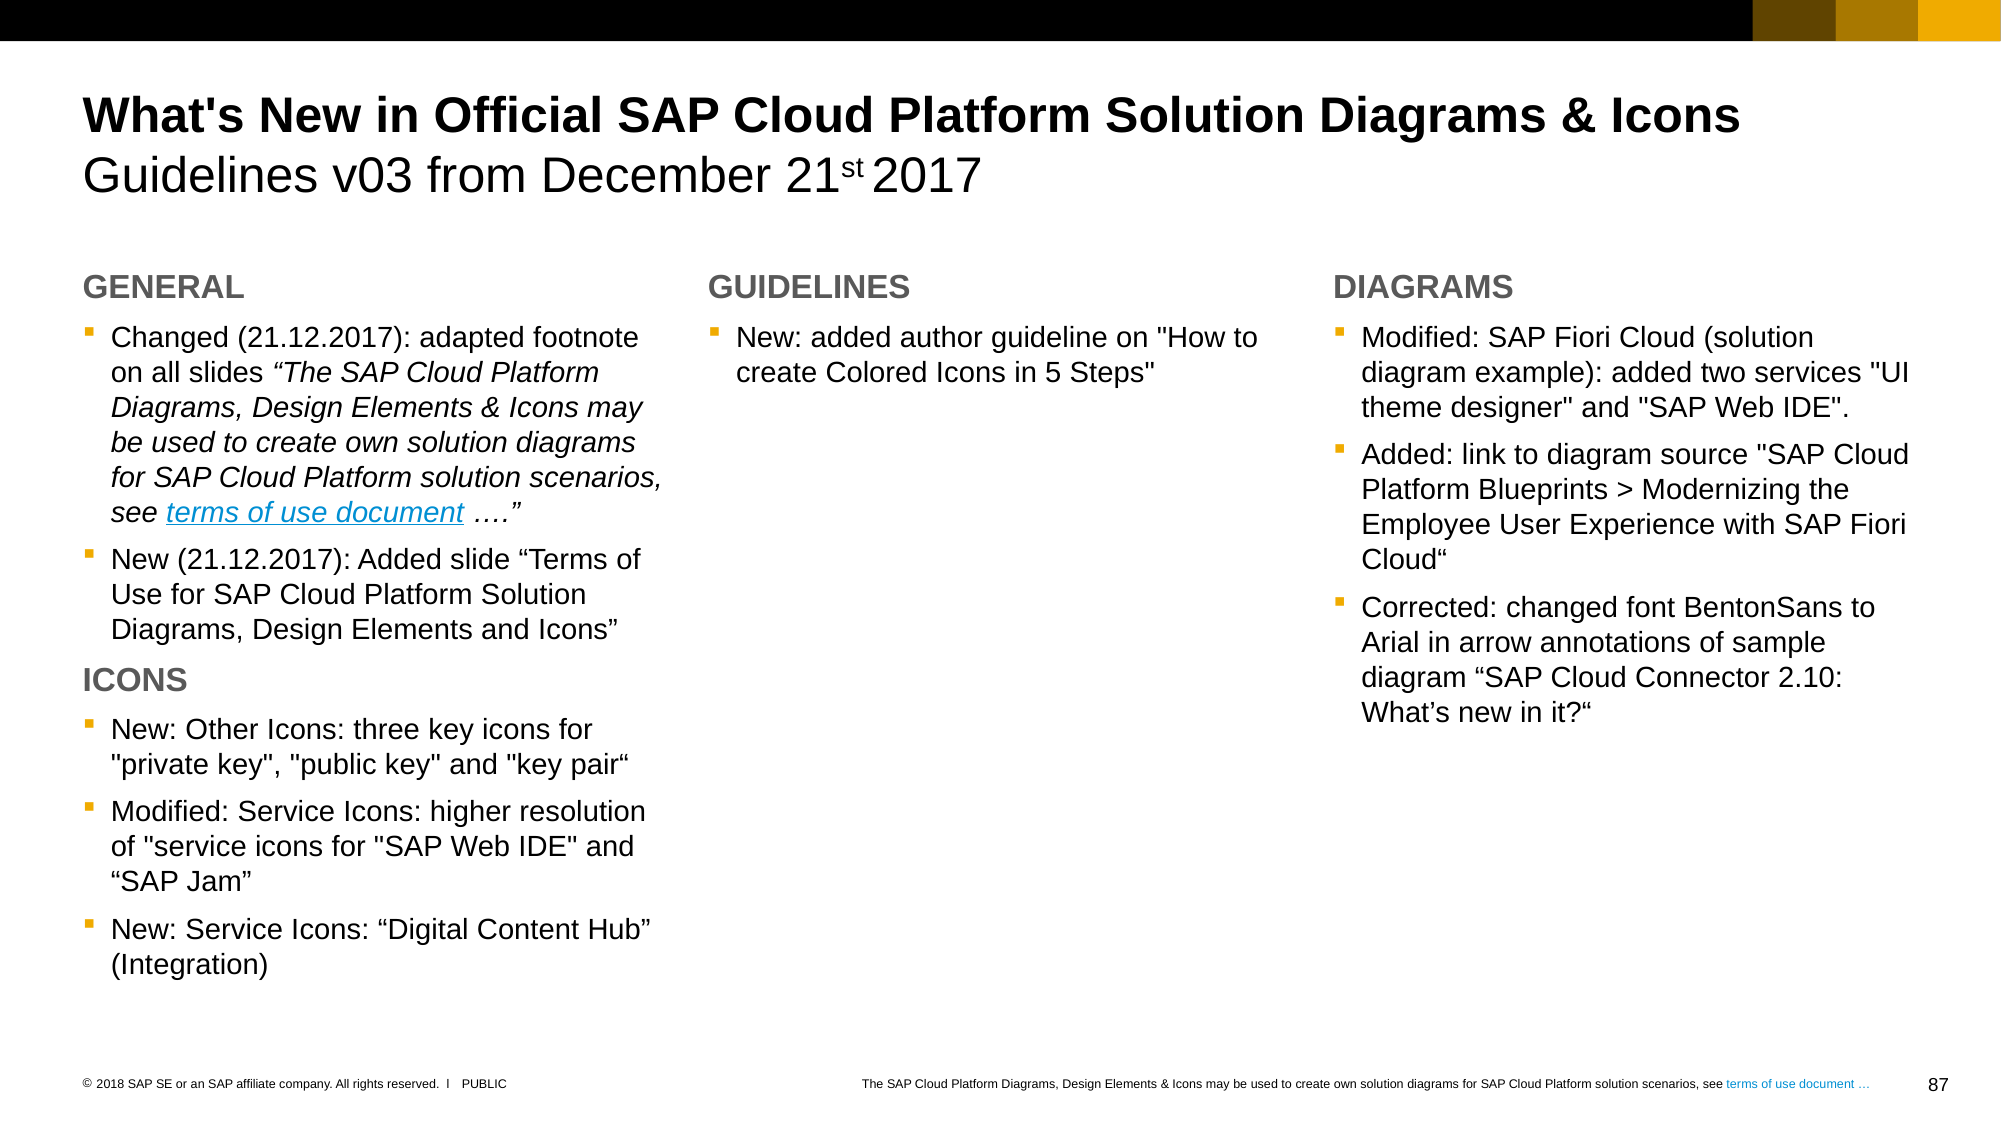

# What's New in Official SAP Cloud Platform Solution Diagrams & Icons Guidelines v03 from December 21st 2017
GENERAL
Changed (21.12.2017): adapted footnote on all slides “The SAP Cloud Platform Diagrams, Design Elements & Icons may be used to create own solution diagrams for SAP Cloud Platform solution scenarios, see terms of use document ….”
New (21.12.2017): Added slide “Terms of Use for SAP Cloud Platform Solution Diagrams, Design Elements and Icons”
ICONS
New: Other Icons: three key icons for "private key", "public key" and "key pair“
Modified: Service Icons: higher resolution of "service icons for "SAP Web IDE" and “SAP Jam”
New: Service Icons: “Digital Content Hub” (Integration)

GUIDELINES
New: added author guideline on "How to create Colored Icons in 5 Steps"
DIAGRAMS
Modified: SAP Fiori Cloud (solution diagram example): added two services "UI theme designer" and "SAP Web IDE".
Added: link to diagram source "SAP Cloud Platform Blueprints > Modernizing the Employee User Experience with SAP Fiori Cloud“
Corrected: changed font BentonSans to Arial in arrow annotations of sample diagram “SAP Cloud Connector 2.10: What’s new in it?“